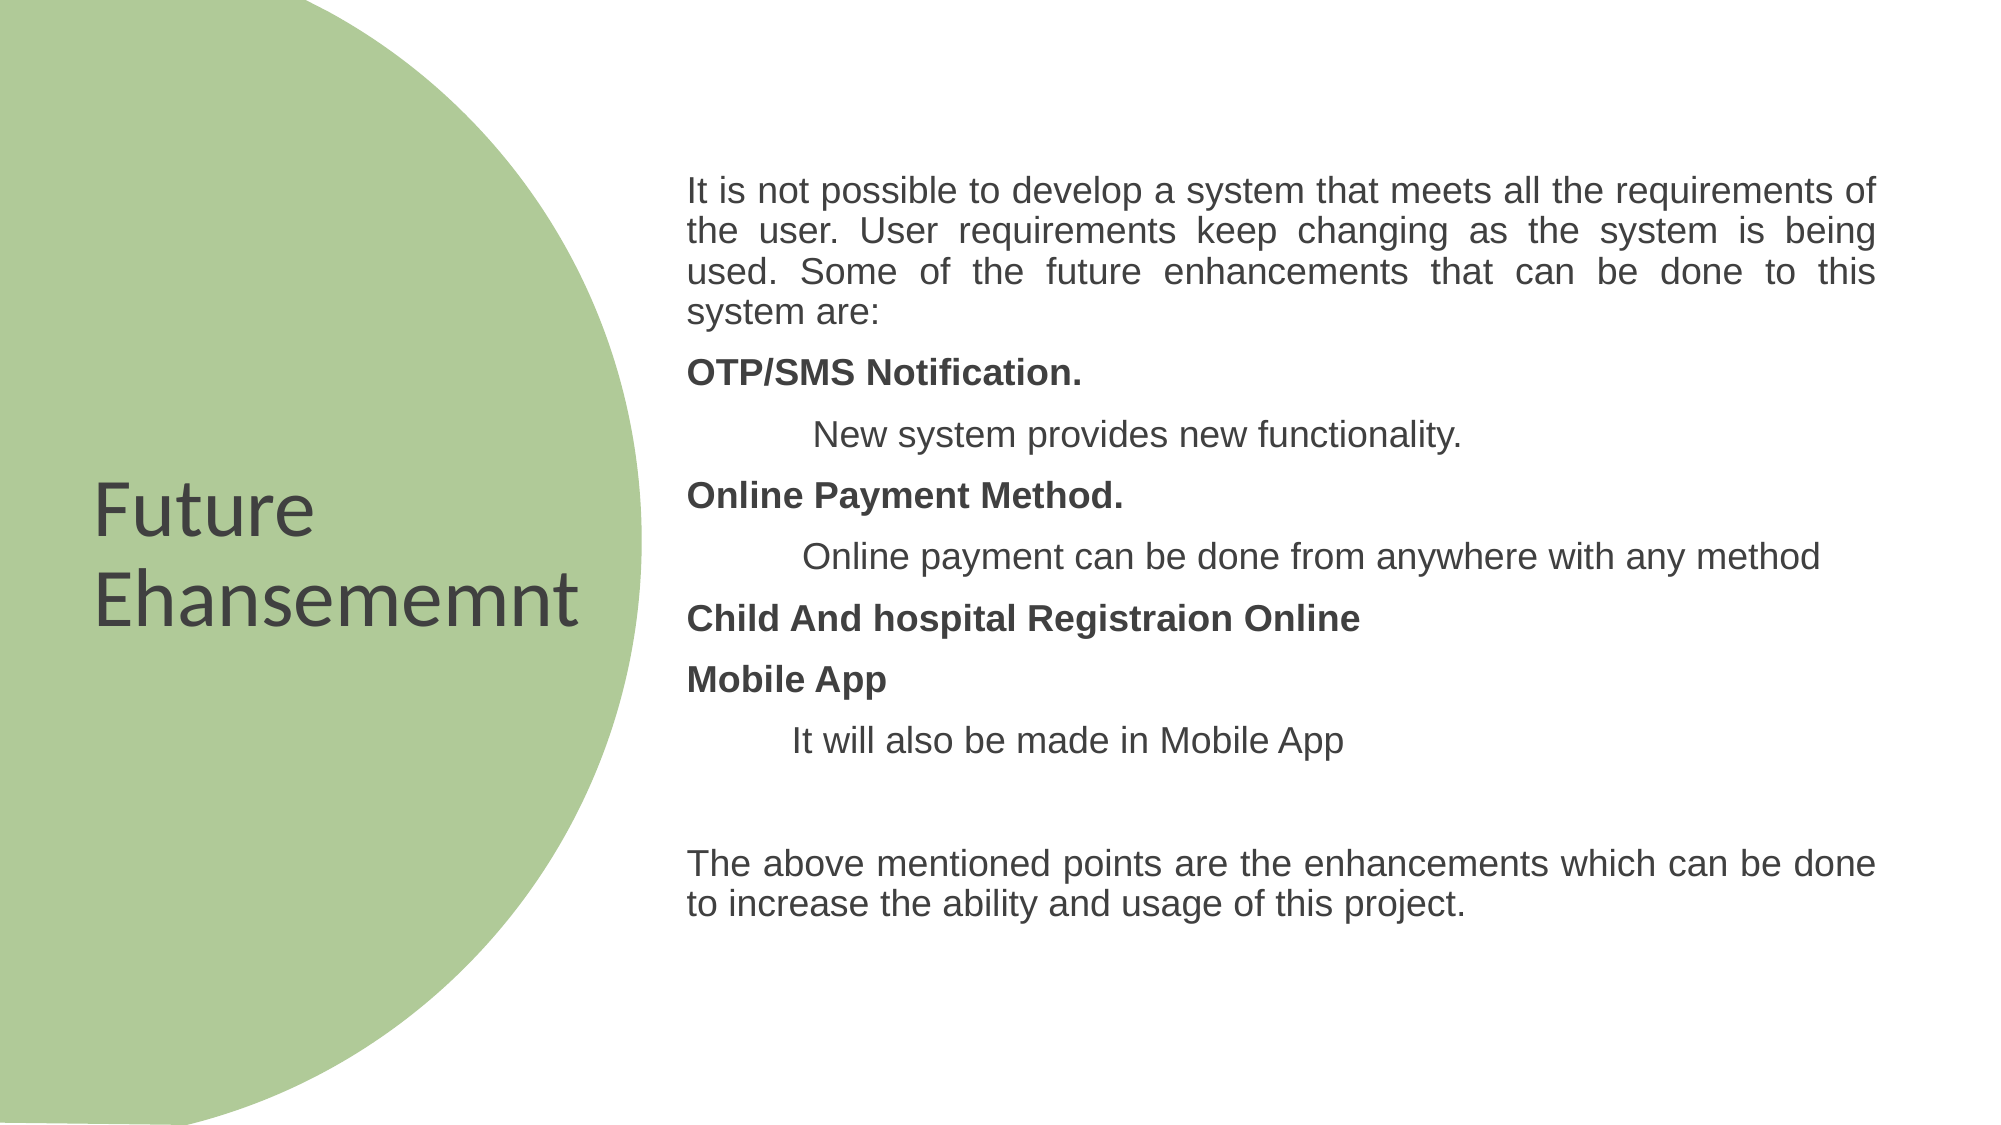

It is not possible to develop a system that meets all the requirements of the user. User requirements keep changing as the system is being used. Some of the future enhancements that can be done to this system are:
OTP/SMS Notification.
            New system provides new functionality.
Online Payment Method.
           Online payment can be done from anywhere with any method
Child And hospital Registraion Online
Mobile App
          It will also be made in Mobile App

The above mentioned points are the enhancements which can be done to increase the ability and usage of this project.

# Future Ehansememnt